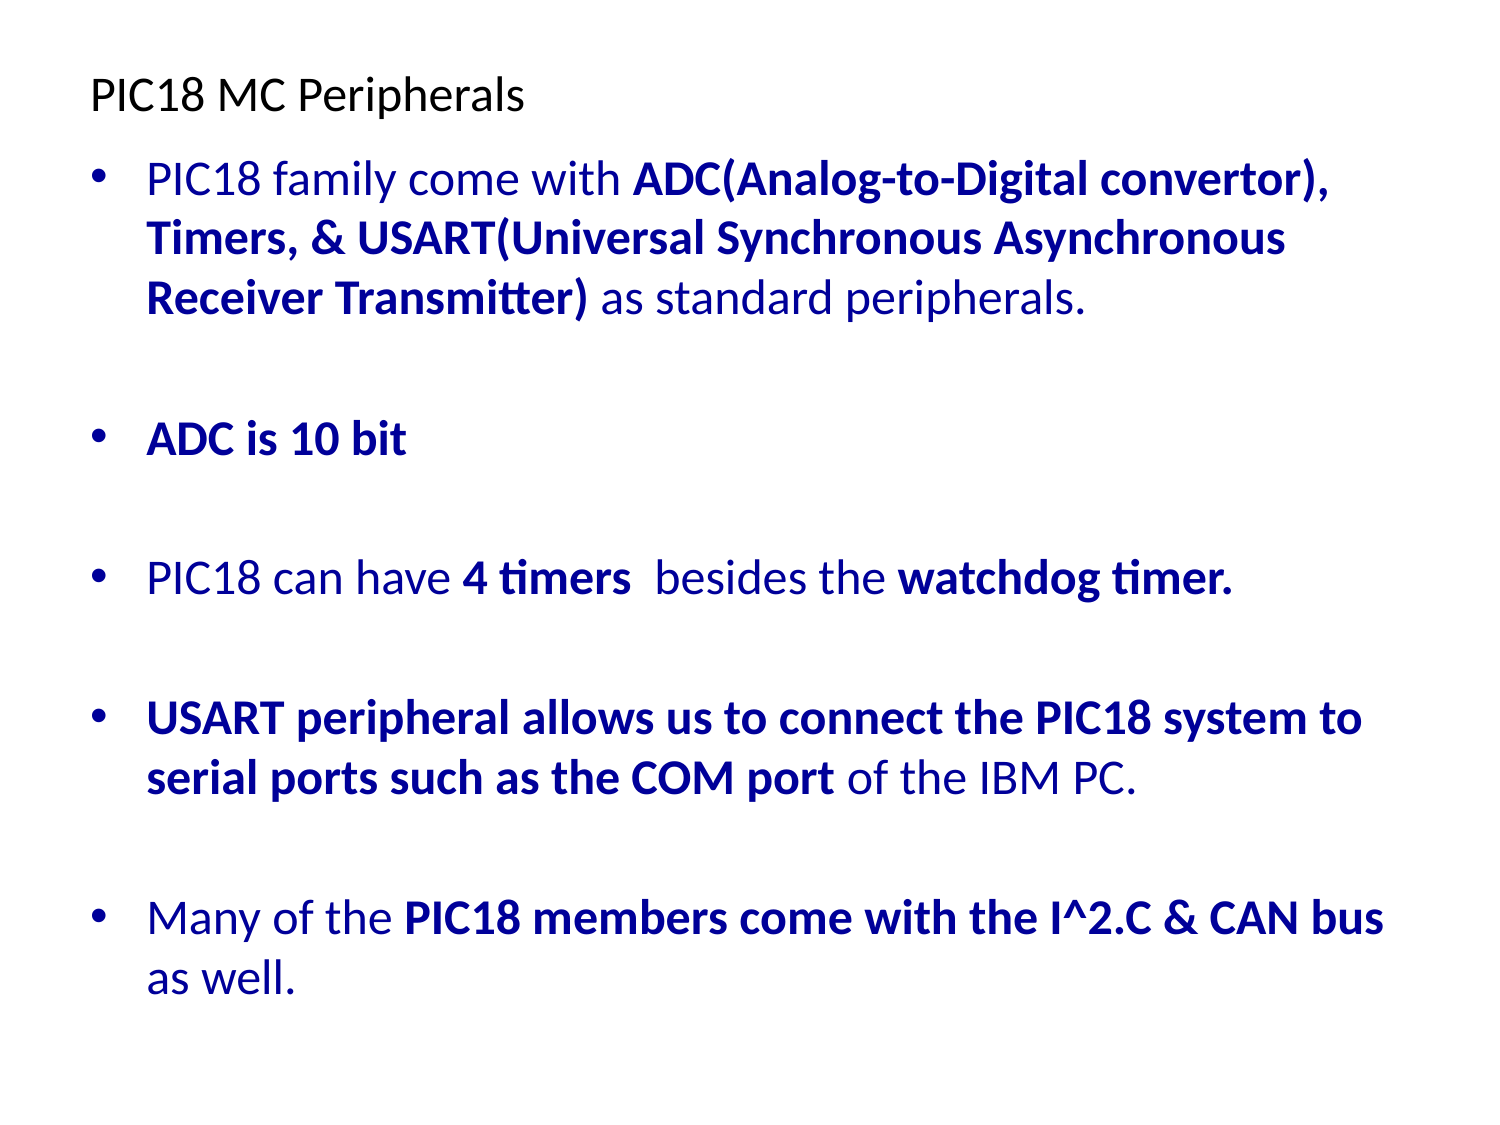

# PIC18 MC Peripherals
PIC18 family come with ADC(Analog-to-Digital convertor), Timers, & USART(Universal Synchronous Asynchronous Receiver Transmitter) as standard peripherals.

ADC is 10 bit

PIC18 can have 4 timers  besides the watchdog timer.

USART peripheral allows us to connect the PIC18 system to serial ports such as the COM port of the IBM PC.

Many of the PIC18 members come with the I^2.C & CAN bus as well.